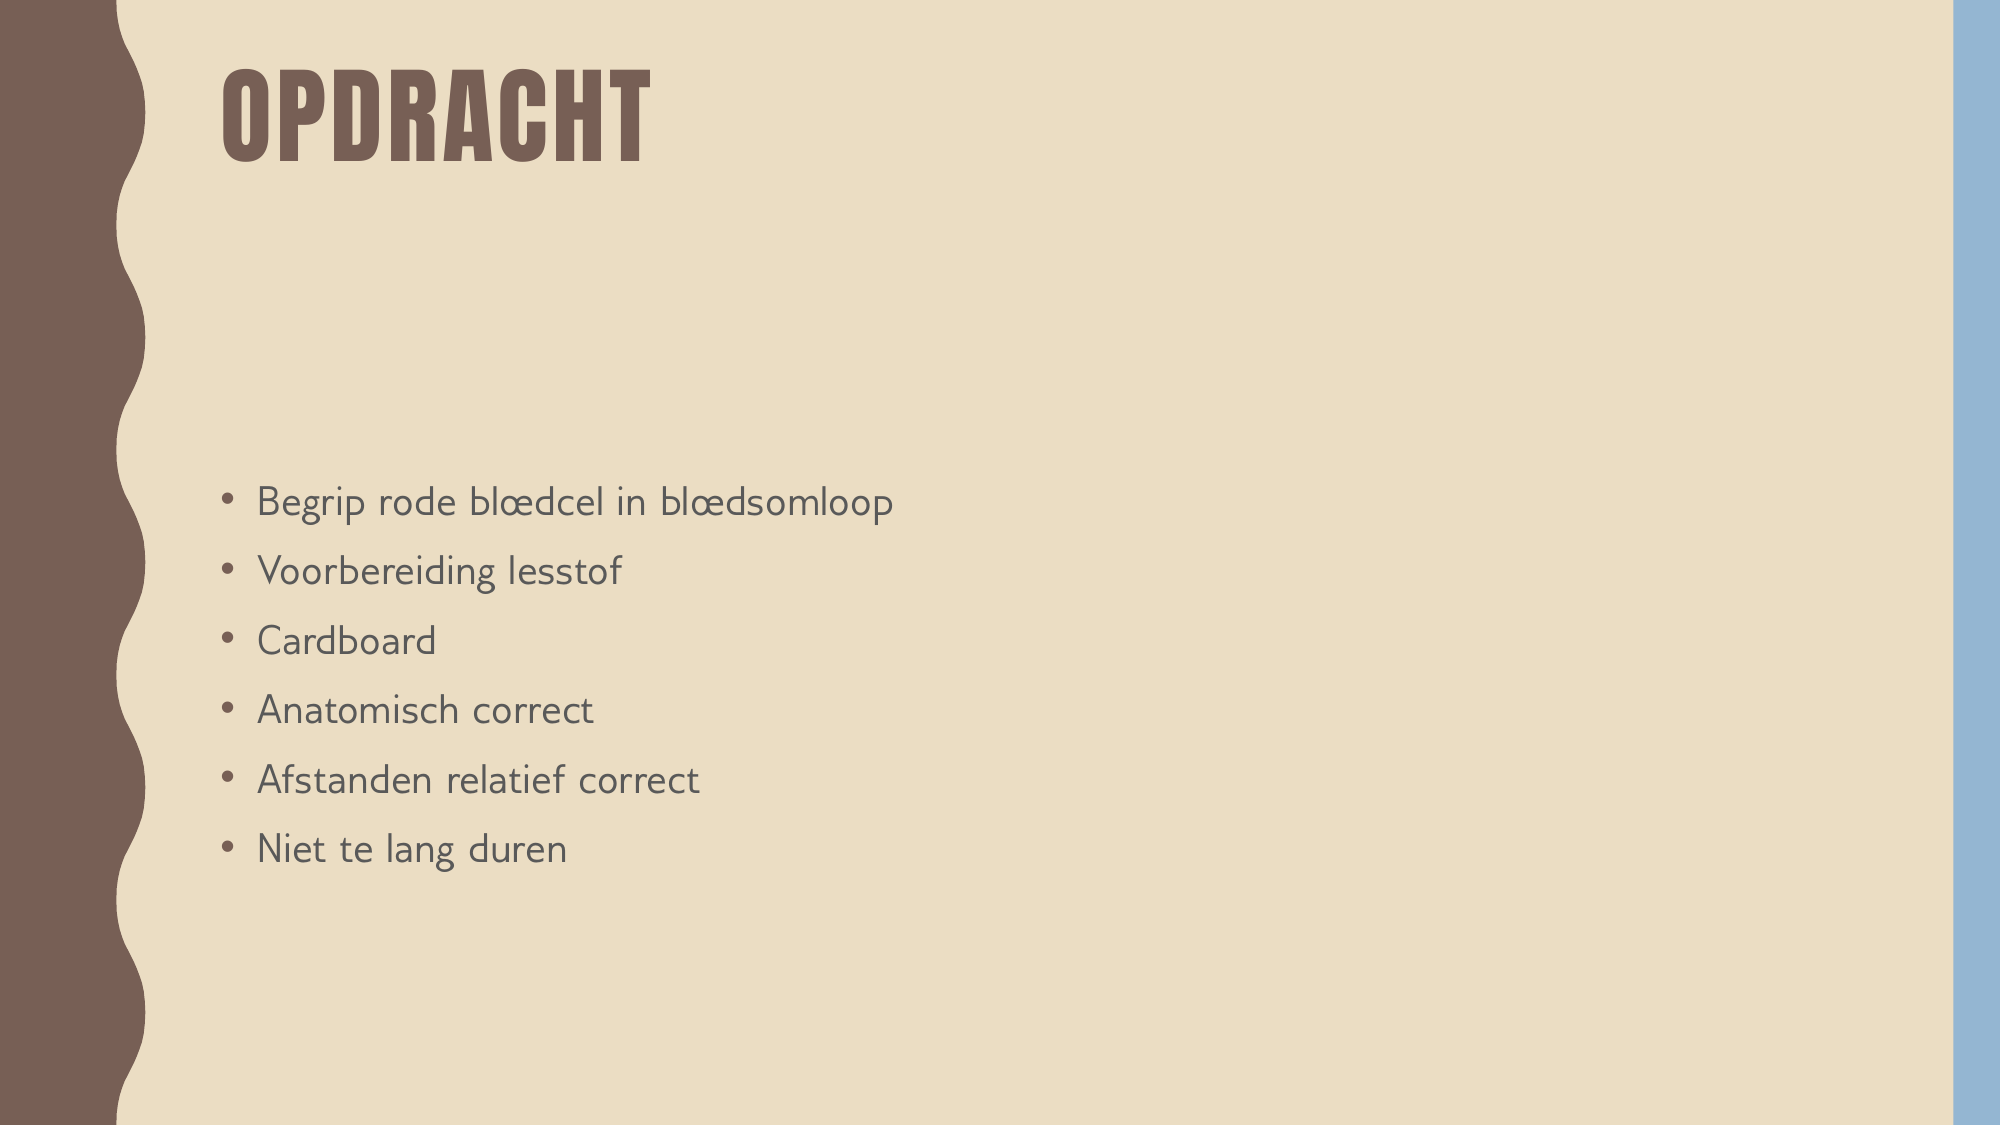

# Opdracht
Begrip rode bloedcel in bloedsomloop
Voorbereiding lesstof
Cardboard
Anatomisch correct
Afstanden relatief correct
Niet te lang duren